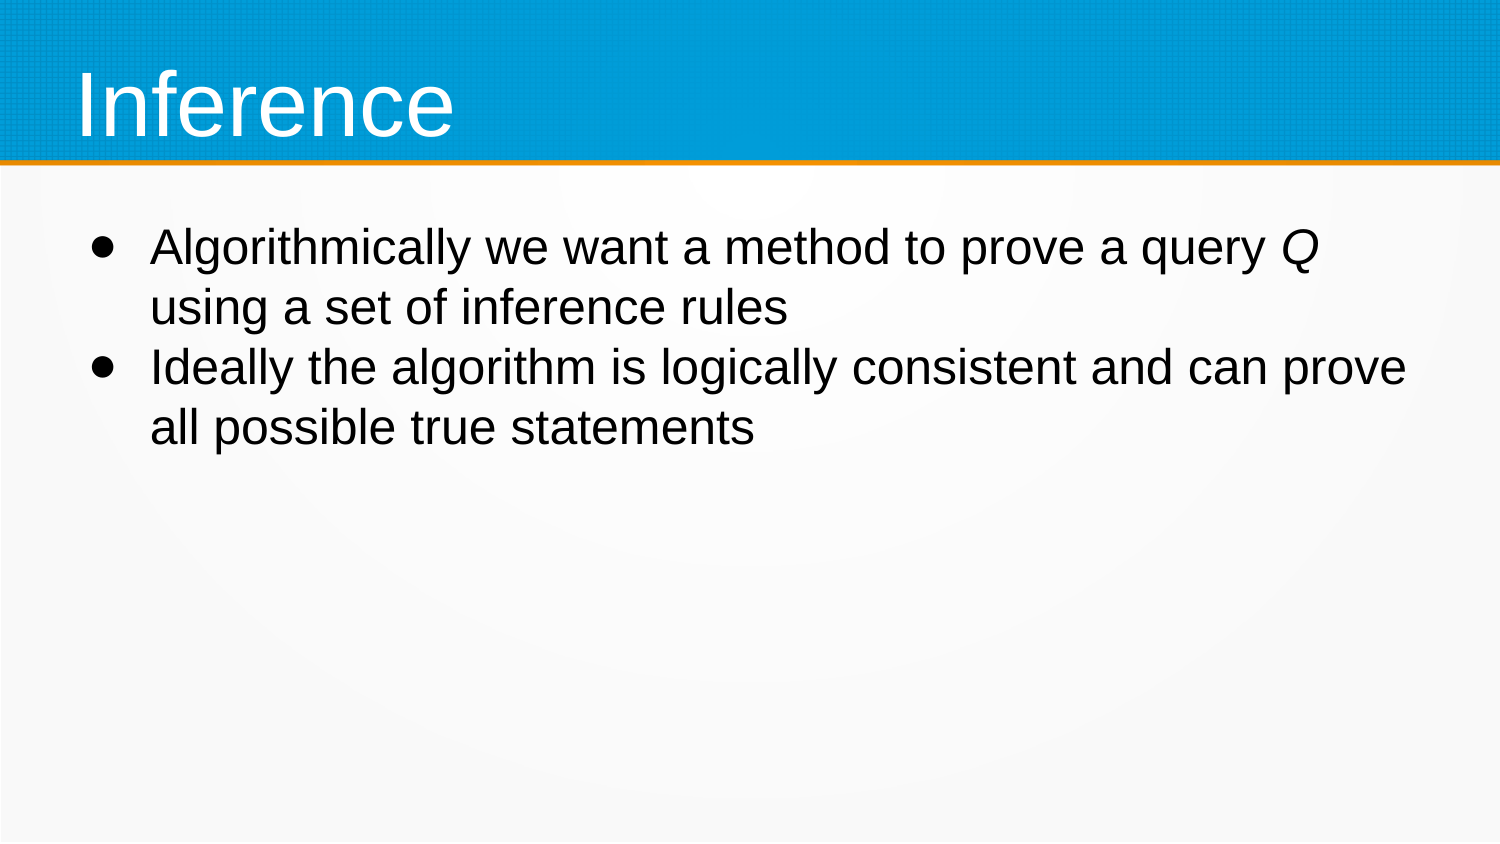

Inference
Algorithmically we want a method to prove a query Q using a set of inference rules
Ideally the algorithm is logically consistent and can prove all possible true statements